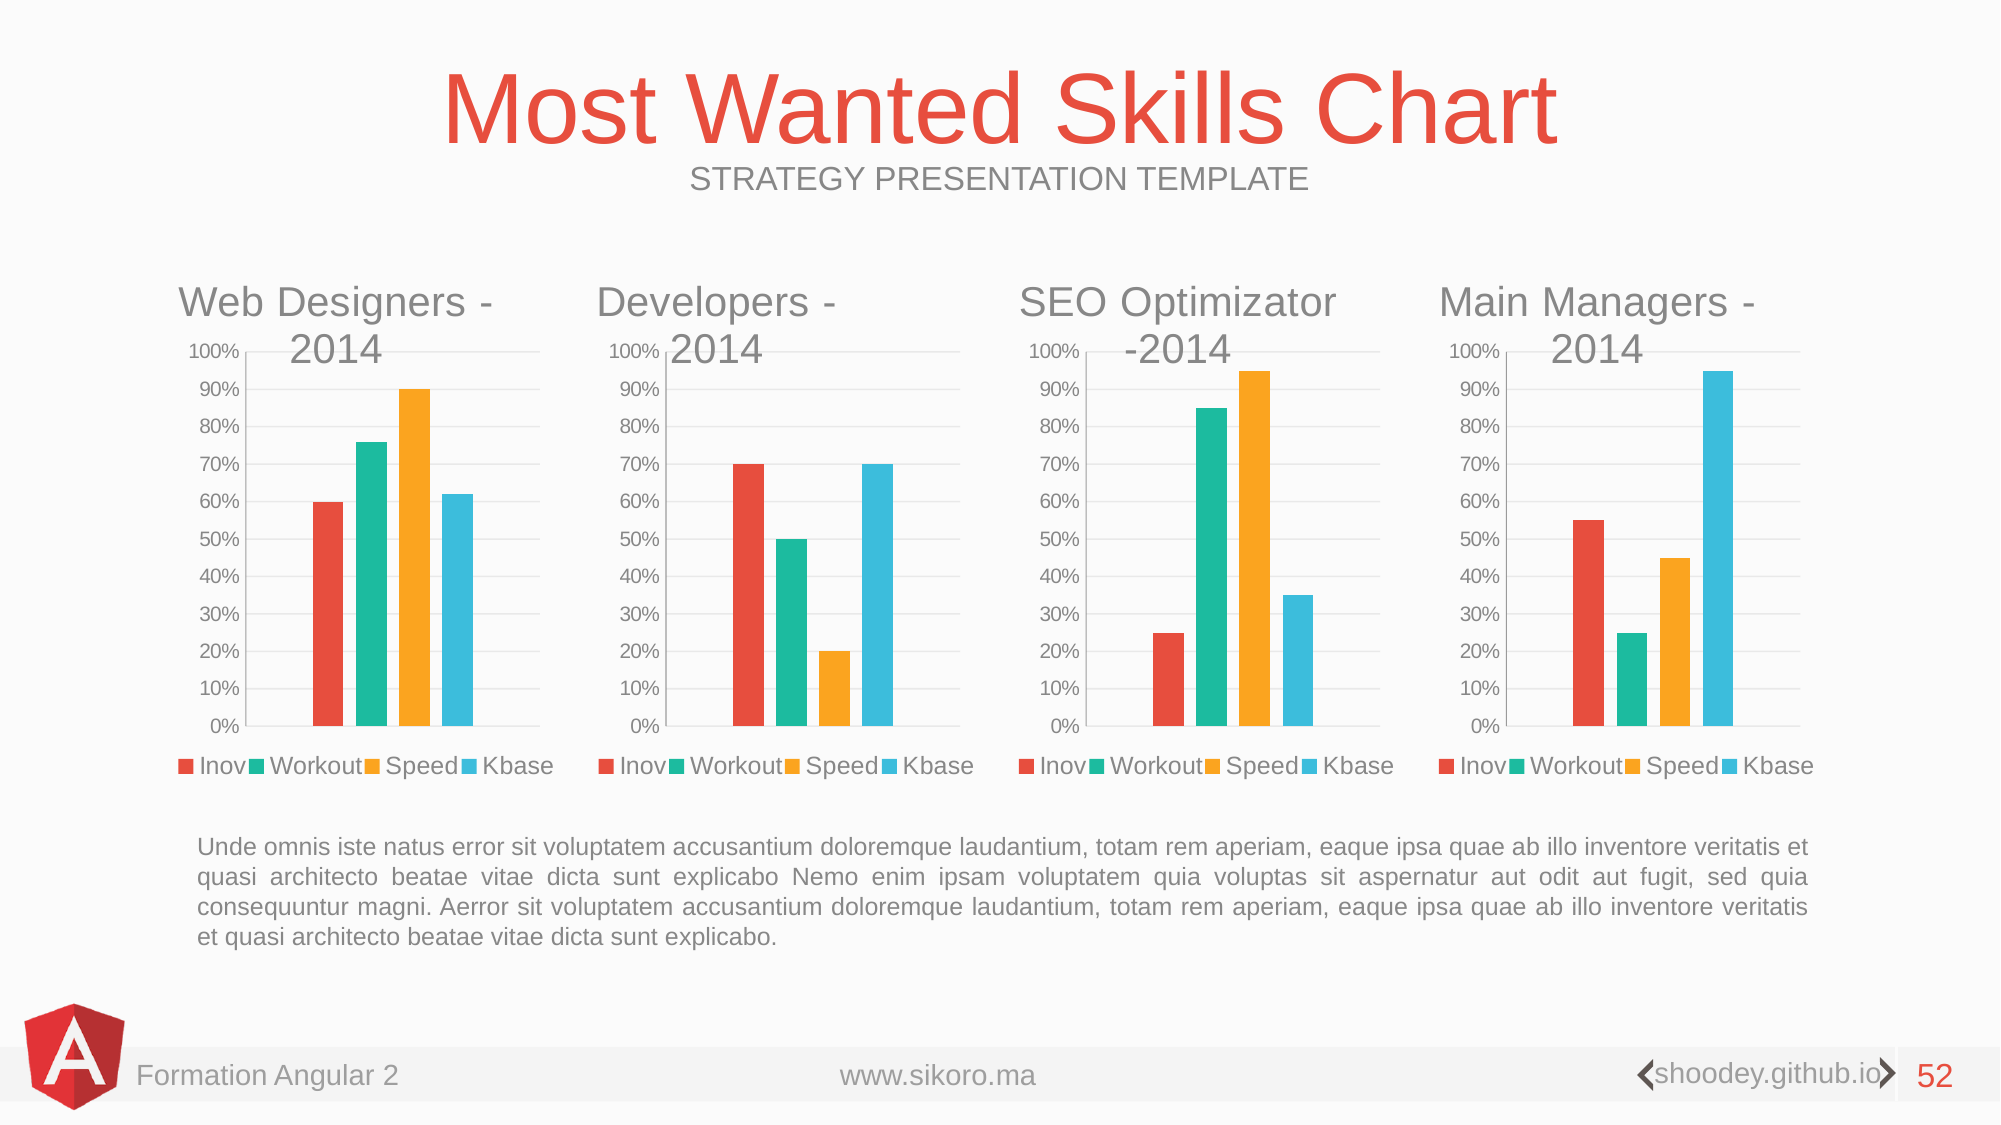

# Most Wanted Skills Chart
STRATEGY PRESENTATION TEMPLATE

### Chart: Web Designers - 2014

| Category | Inov | Workout | Speed | Kbase |
|---|---|---|---|---|
| Year 2014 | 0.6 | 0.76 | 0.9 | 0.62 |

### Chart: Developers -2014

| Category | Inov | Workout | Speed | Kbase |
|---|---|---|---|---|
| Year 2014 | 0.7 | 0.5 | 0.2 | 0.7 |

### Chart: SEO Optimizator -2014

| Category | Inov | Workout | Speed | Kbase |
|---|---|---|---|---|
| Year 2014 | 0.25 | 0.85 | 0.95 | 0.35 |

### Chart: Main Managers - 2014

| Category | Inov | Workout | Speed | Kbase |
|---|---|---|---|---|
| Year 2014 | 0.55 | 0.25 | 0.45 | 0.95 |
Unde omnis iste natus error sit voluptatem accusantium doloremque laudantium, totam rem aperiam, eaque ipsa quae ab illo inventore veritatis et quasi architecto beatae vitae dicta sunt explicabo Nemo enim ipsam voluptatem quia voluptas sit aspernatur aut odit aut fugit, sed quia consequuntur magni. Aerror sit voluptatem accusantium doloremque laudantium, totam rem aperiam, eaque ipsa quae ab illo inventore veritatis et quasi architecto beatae vitae dicta sunt explicabo.
52